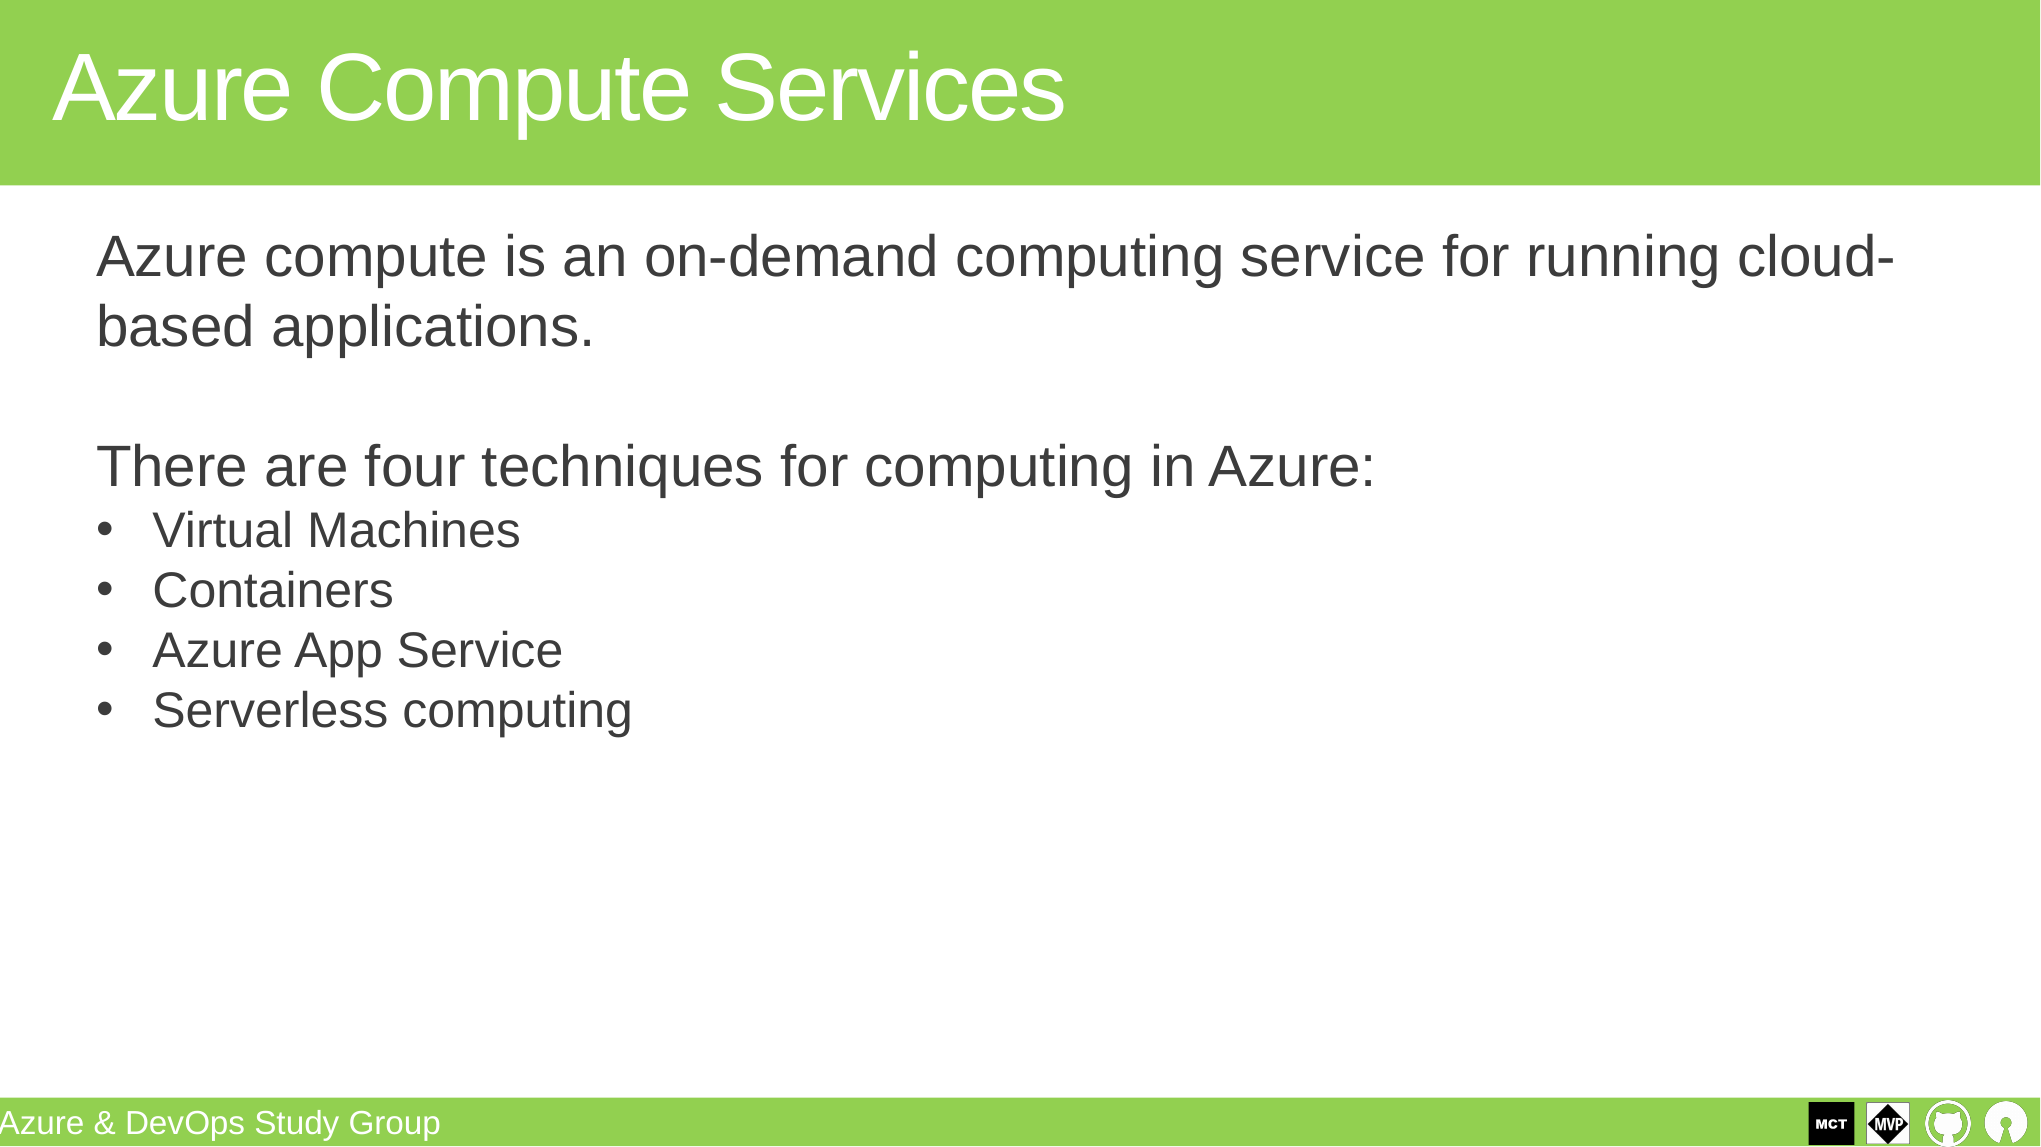

# Azure Compute Services
Azure compute is an on-demand computing service for running cloud-based applications.

There are four techniques for computing in Azure:
Virtual Machines
Containers
Azure App Service
Serverless computing